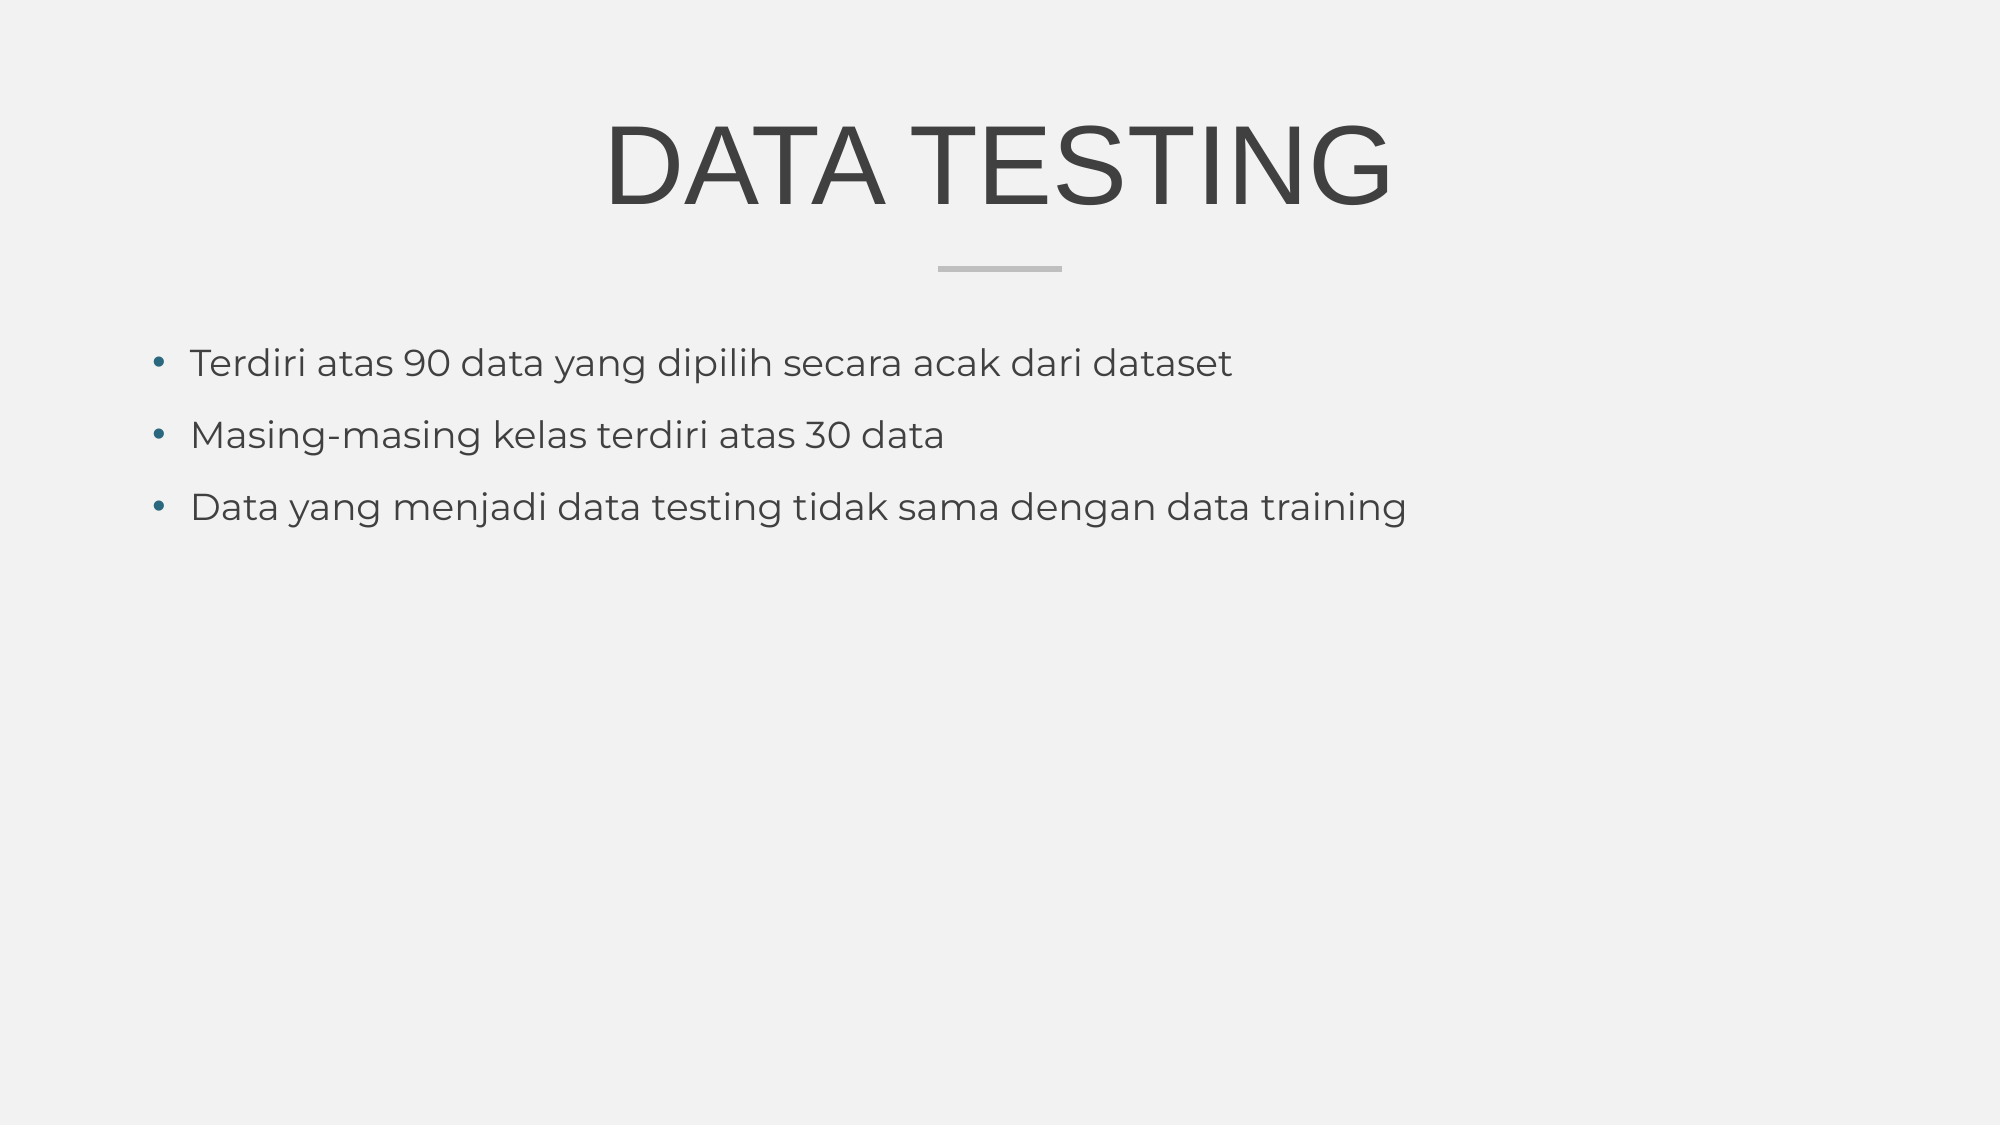

# DATA TESTING
Terdiri atas 90 data yang dipilih secara acak dari dataset
Masing-masing kelas terdiri atas 30 data
Data yang menjadi data testing tidak sama dengan data training